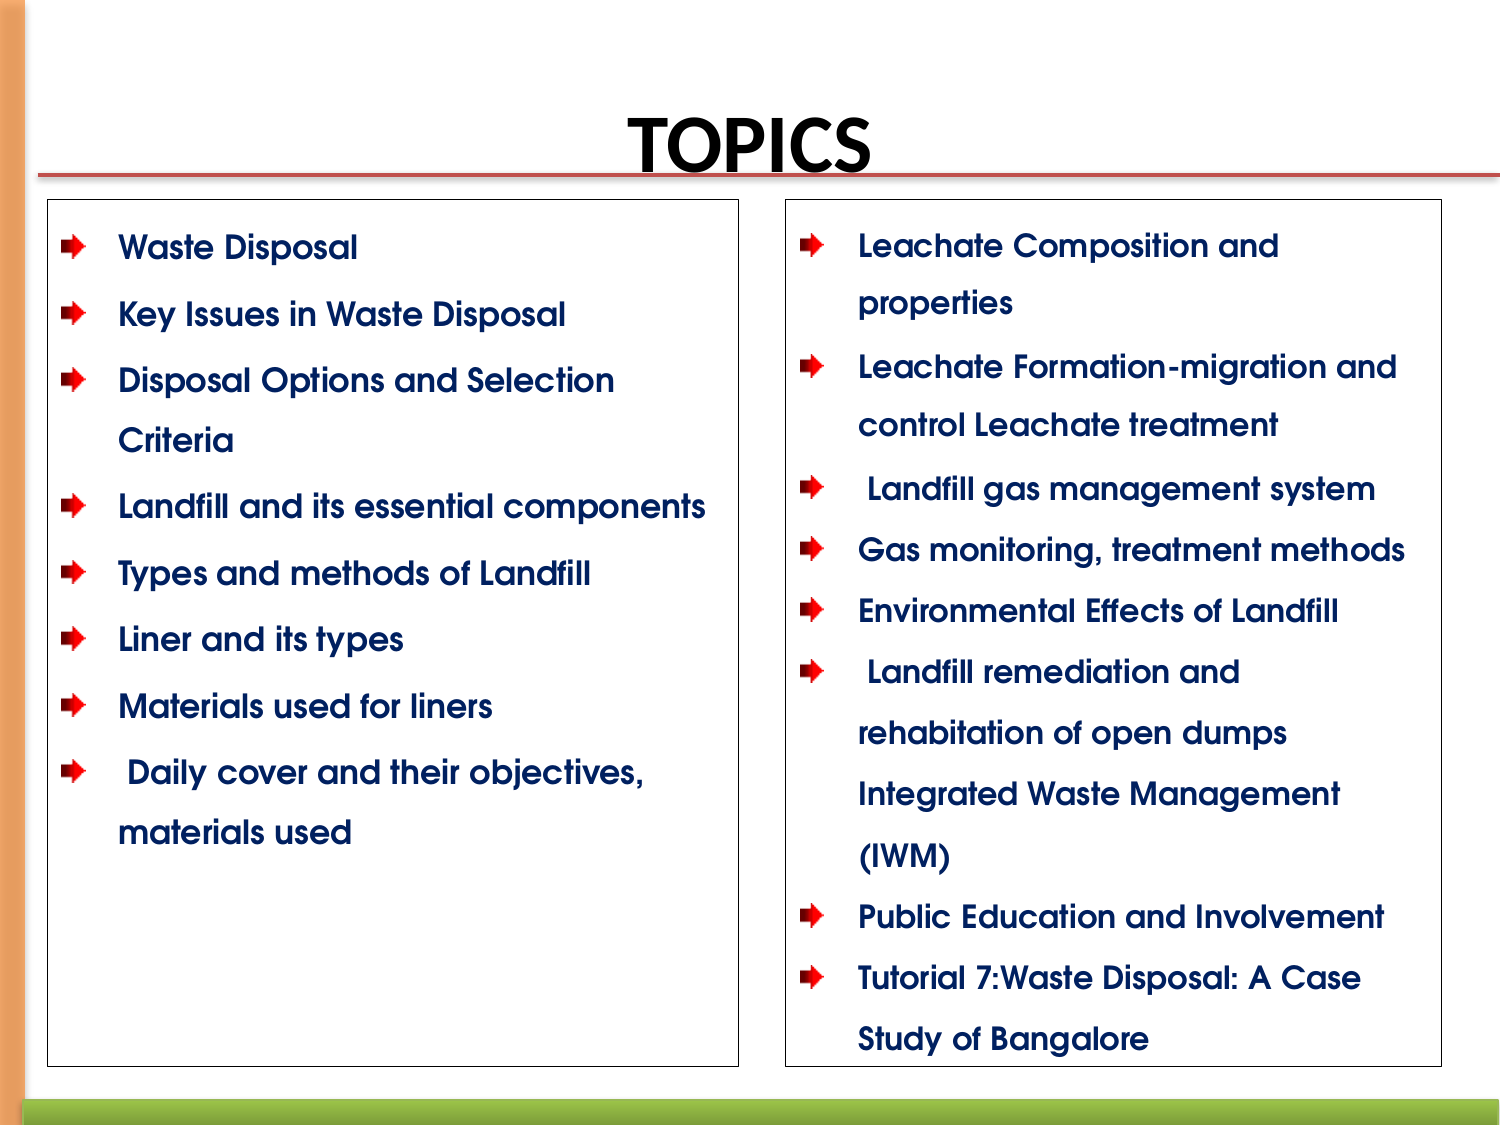

# TOPICS
Waste Disposal
Key Issues in Waste Disposal
Disposal Options and Selection Criteria
Landfill and its essential components
Types and methods of Landfill
Liner and its types
Materials used for liners
 Daily cover and their objectives, materials used

Leachate Composition and properties
Leachate Formation-migration and control Leachate treatment
 Landfill gas management system
Gas monitoring, treatment methods
Environmental Effects of Landfill
 Landfill remediation and rehabitation of open dumps Integrated Waste Management (IWM)
Public Education and Involvement
Tutorial 7:Waste Disposal: A Case Study of Bangalore